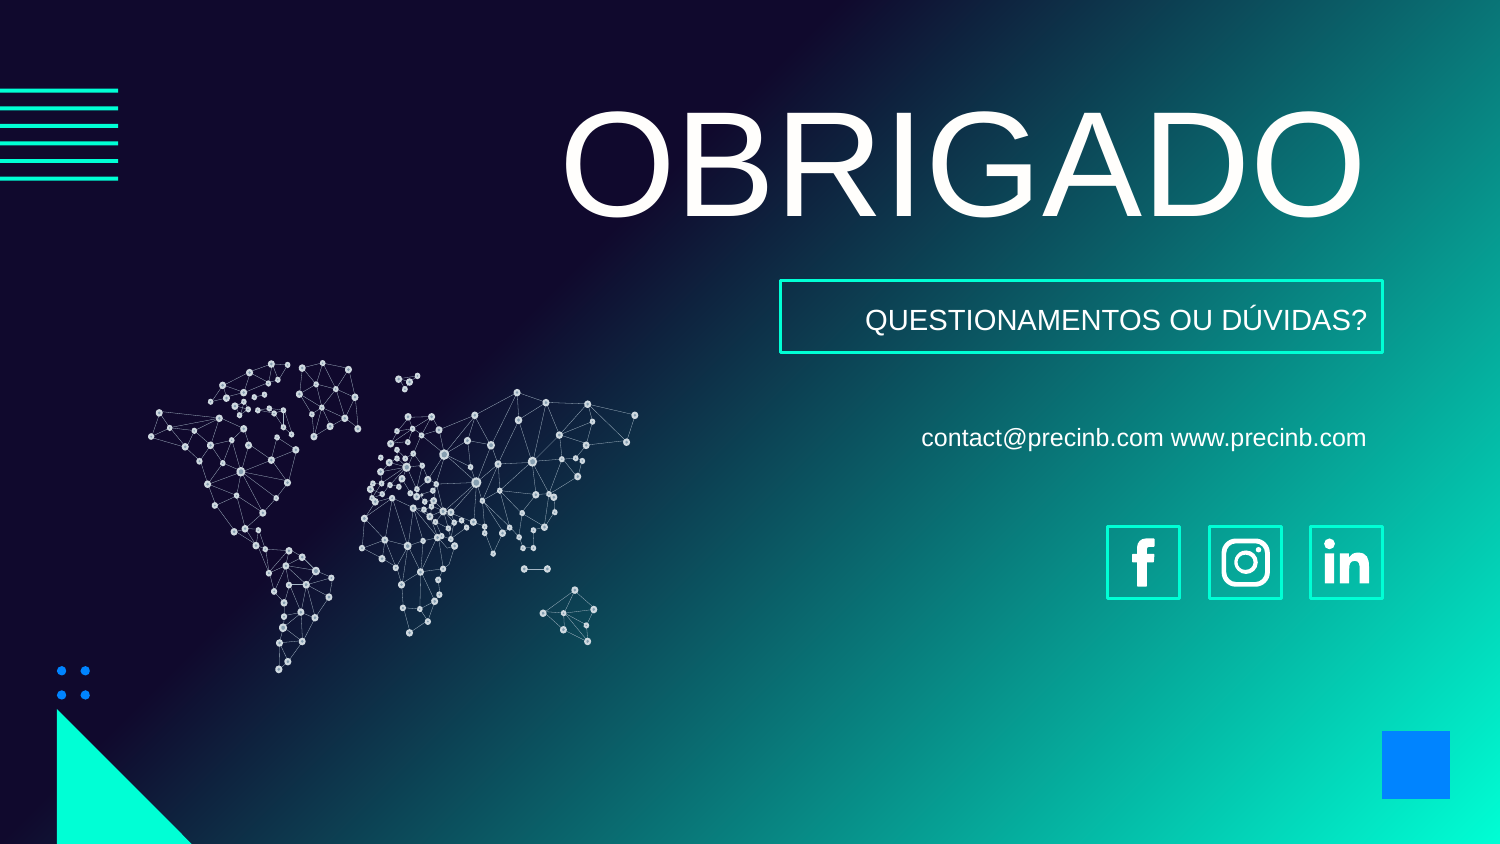

# OBRIGADO
QUESTIONAMENTOS OU DÚVIDAS?

contact@precinb.com www.precinb.com